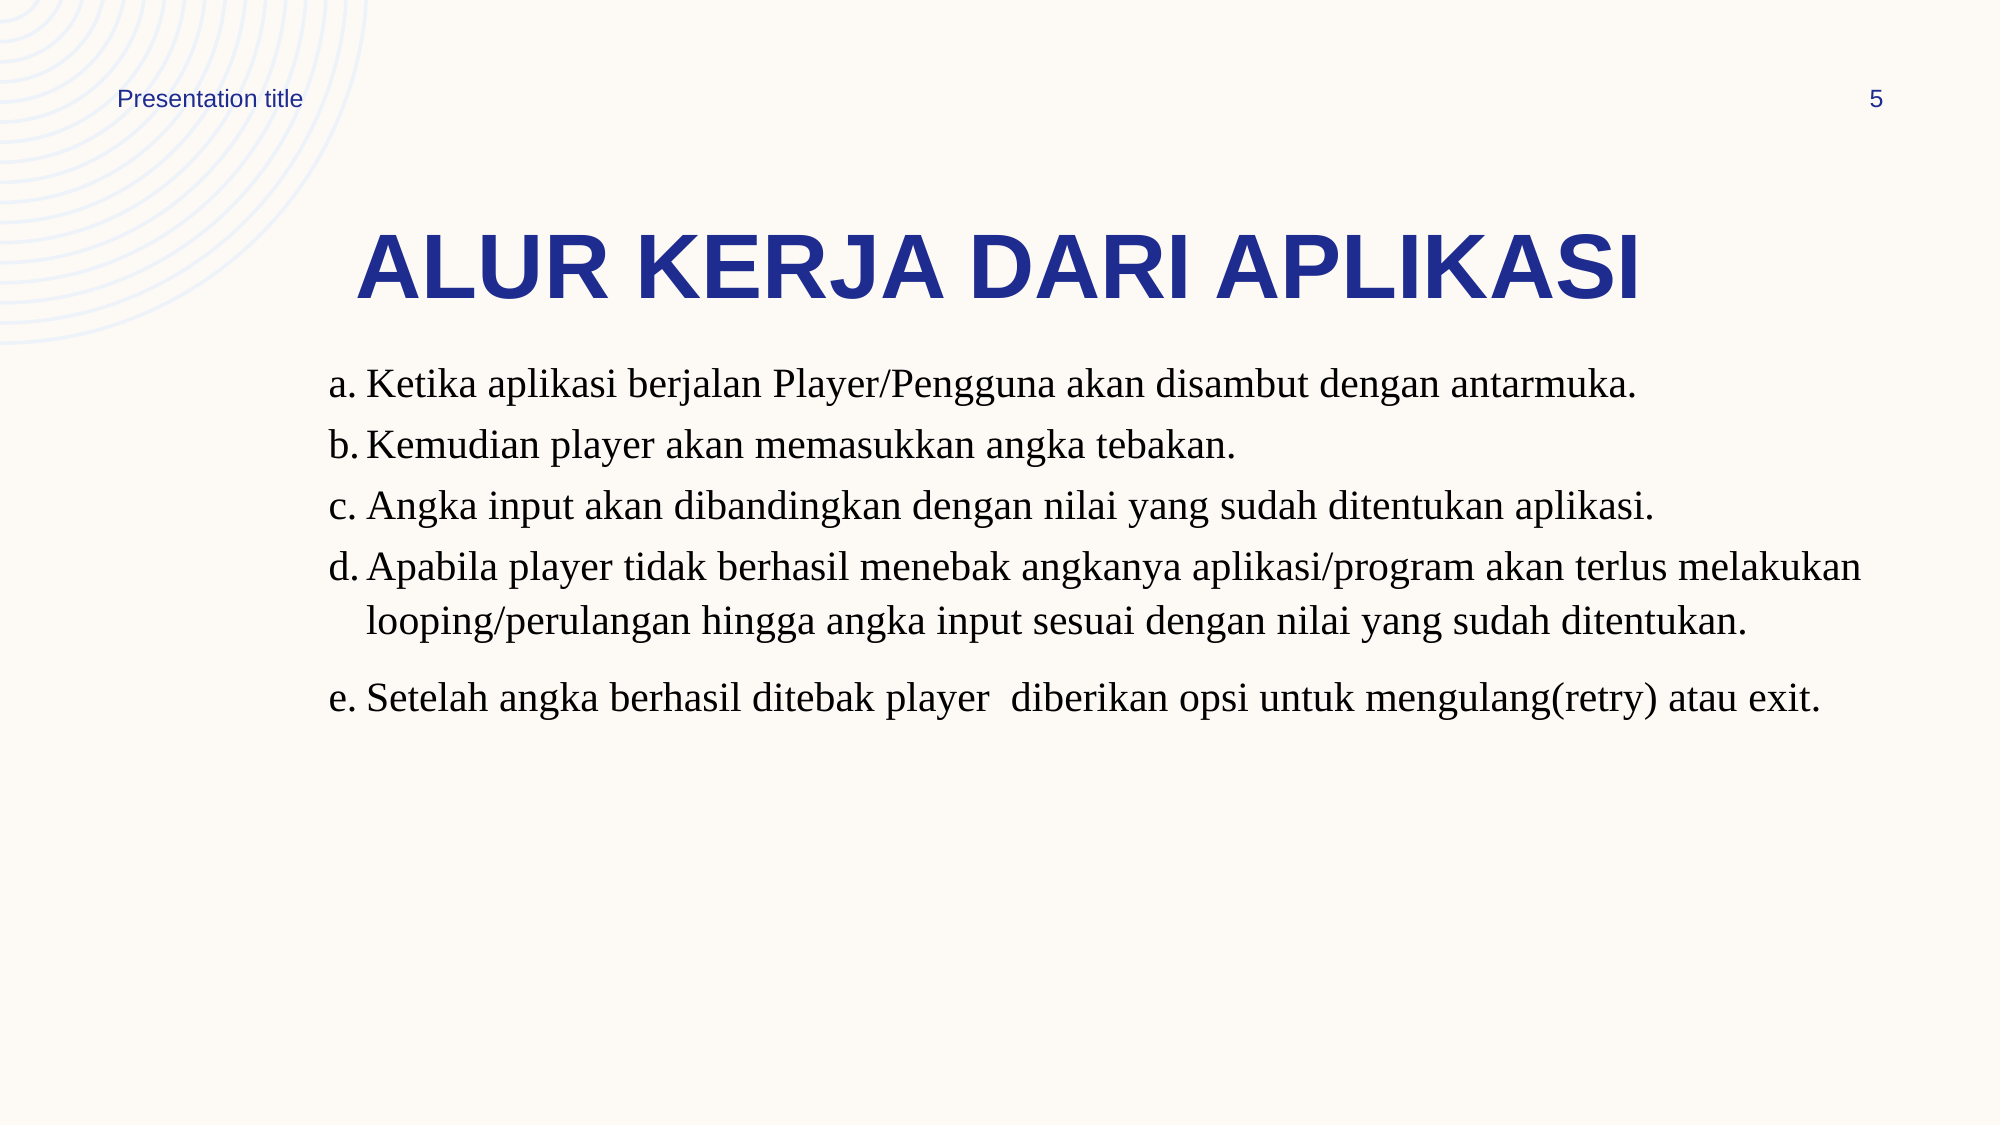

Presentation title
5
# ALUR KERJA DARI APLIKASI
Ketika aplikasi berjalan Player/Pengguna akan disambut dengan antarmuka.
Kemudian player akan memasukkan angka tebakan.
Angka input akan dibandingkan dengan nilai yang sudah ditentukan aplikasi.
Apabila player tidak berhasil menebak angkanya aplikasi/program akan terlus melakukan looping/perulangan hingga angka input sesuai dengan nilai yang sudah ditentukan.
Setelah angka berhasil ditebak player  diberikan opsi untuk mengulang(retry) atau exit.